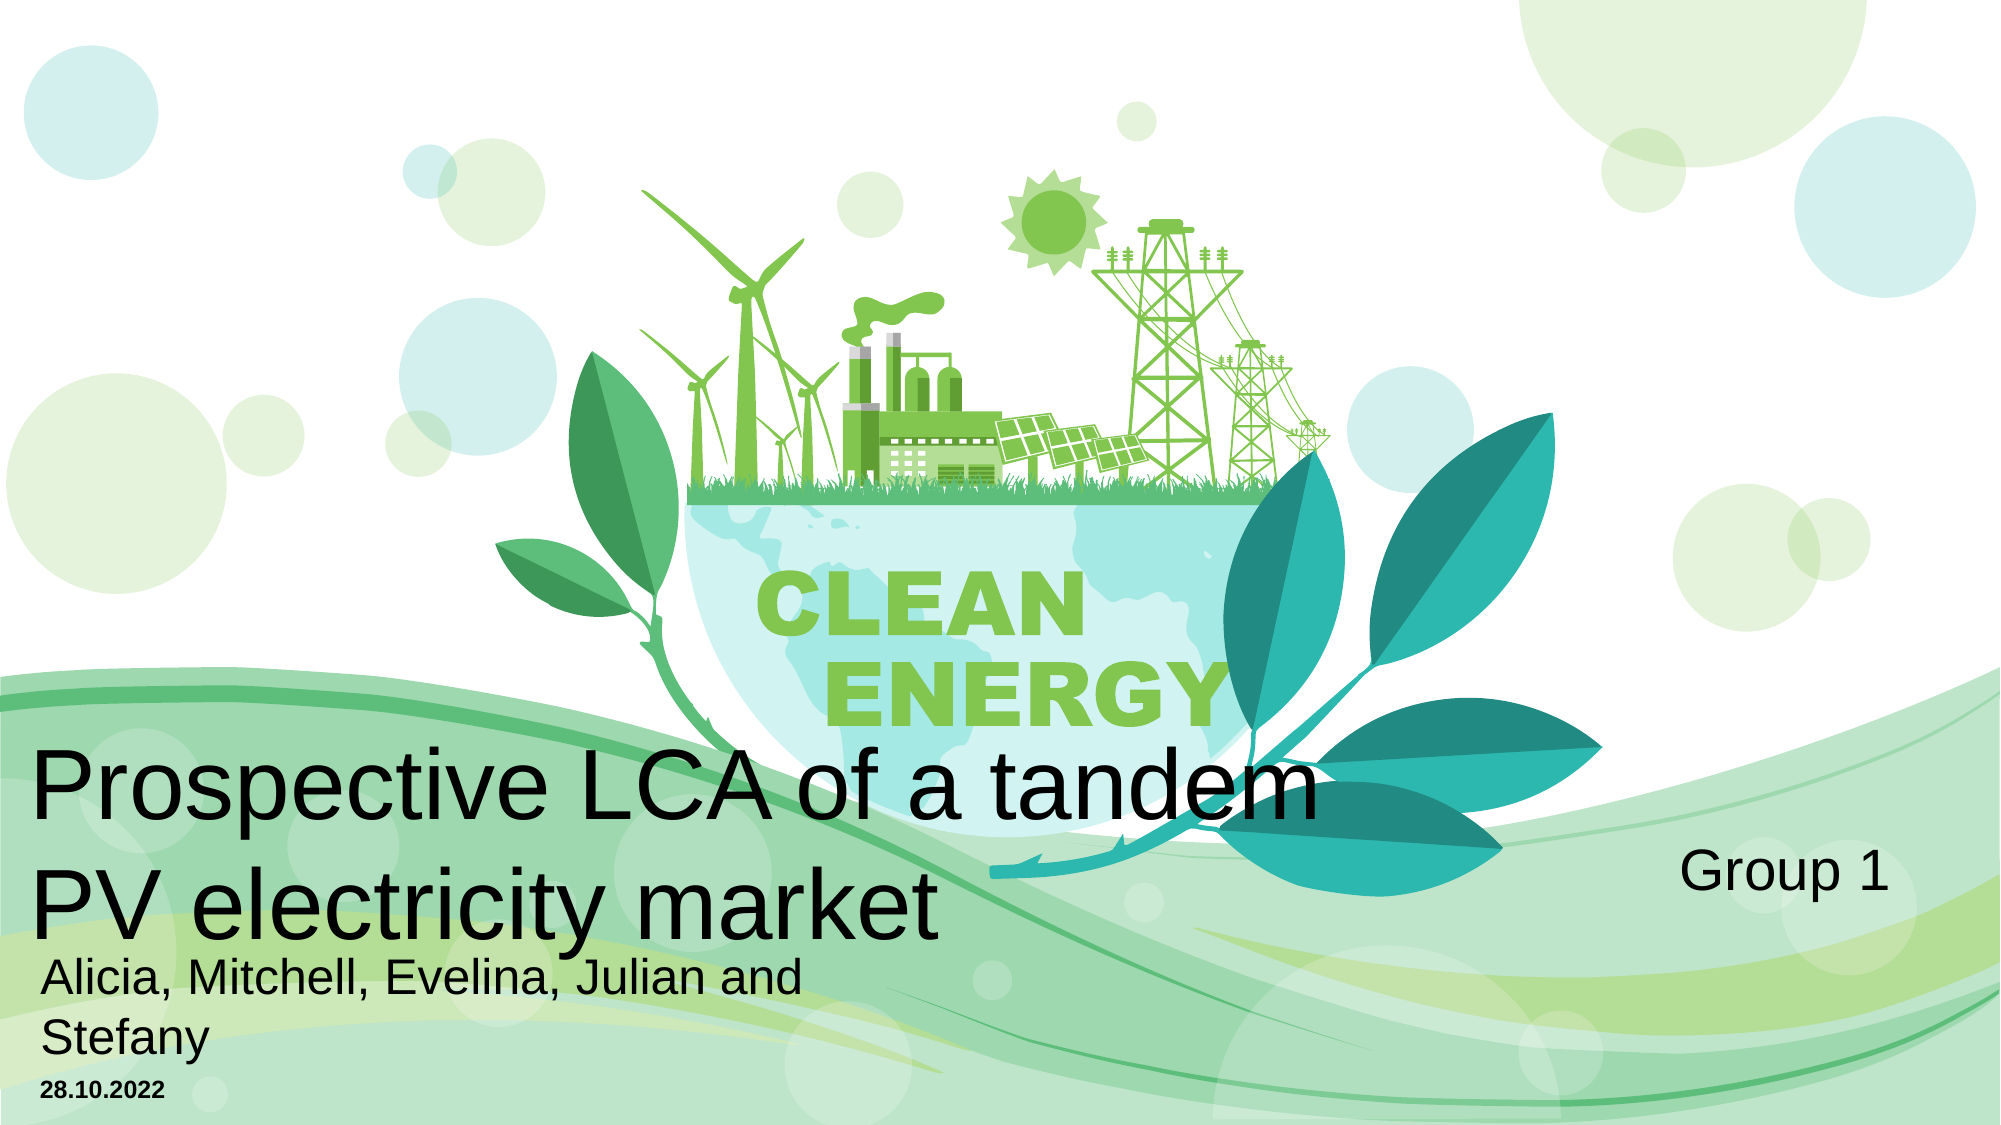

Prospective LCA of a tandem PV electricity market

Group 1

Alicia, Mitchell, Evelina, Julian and Stefany

28.10.2022